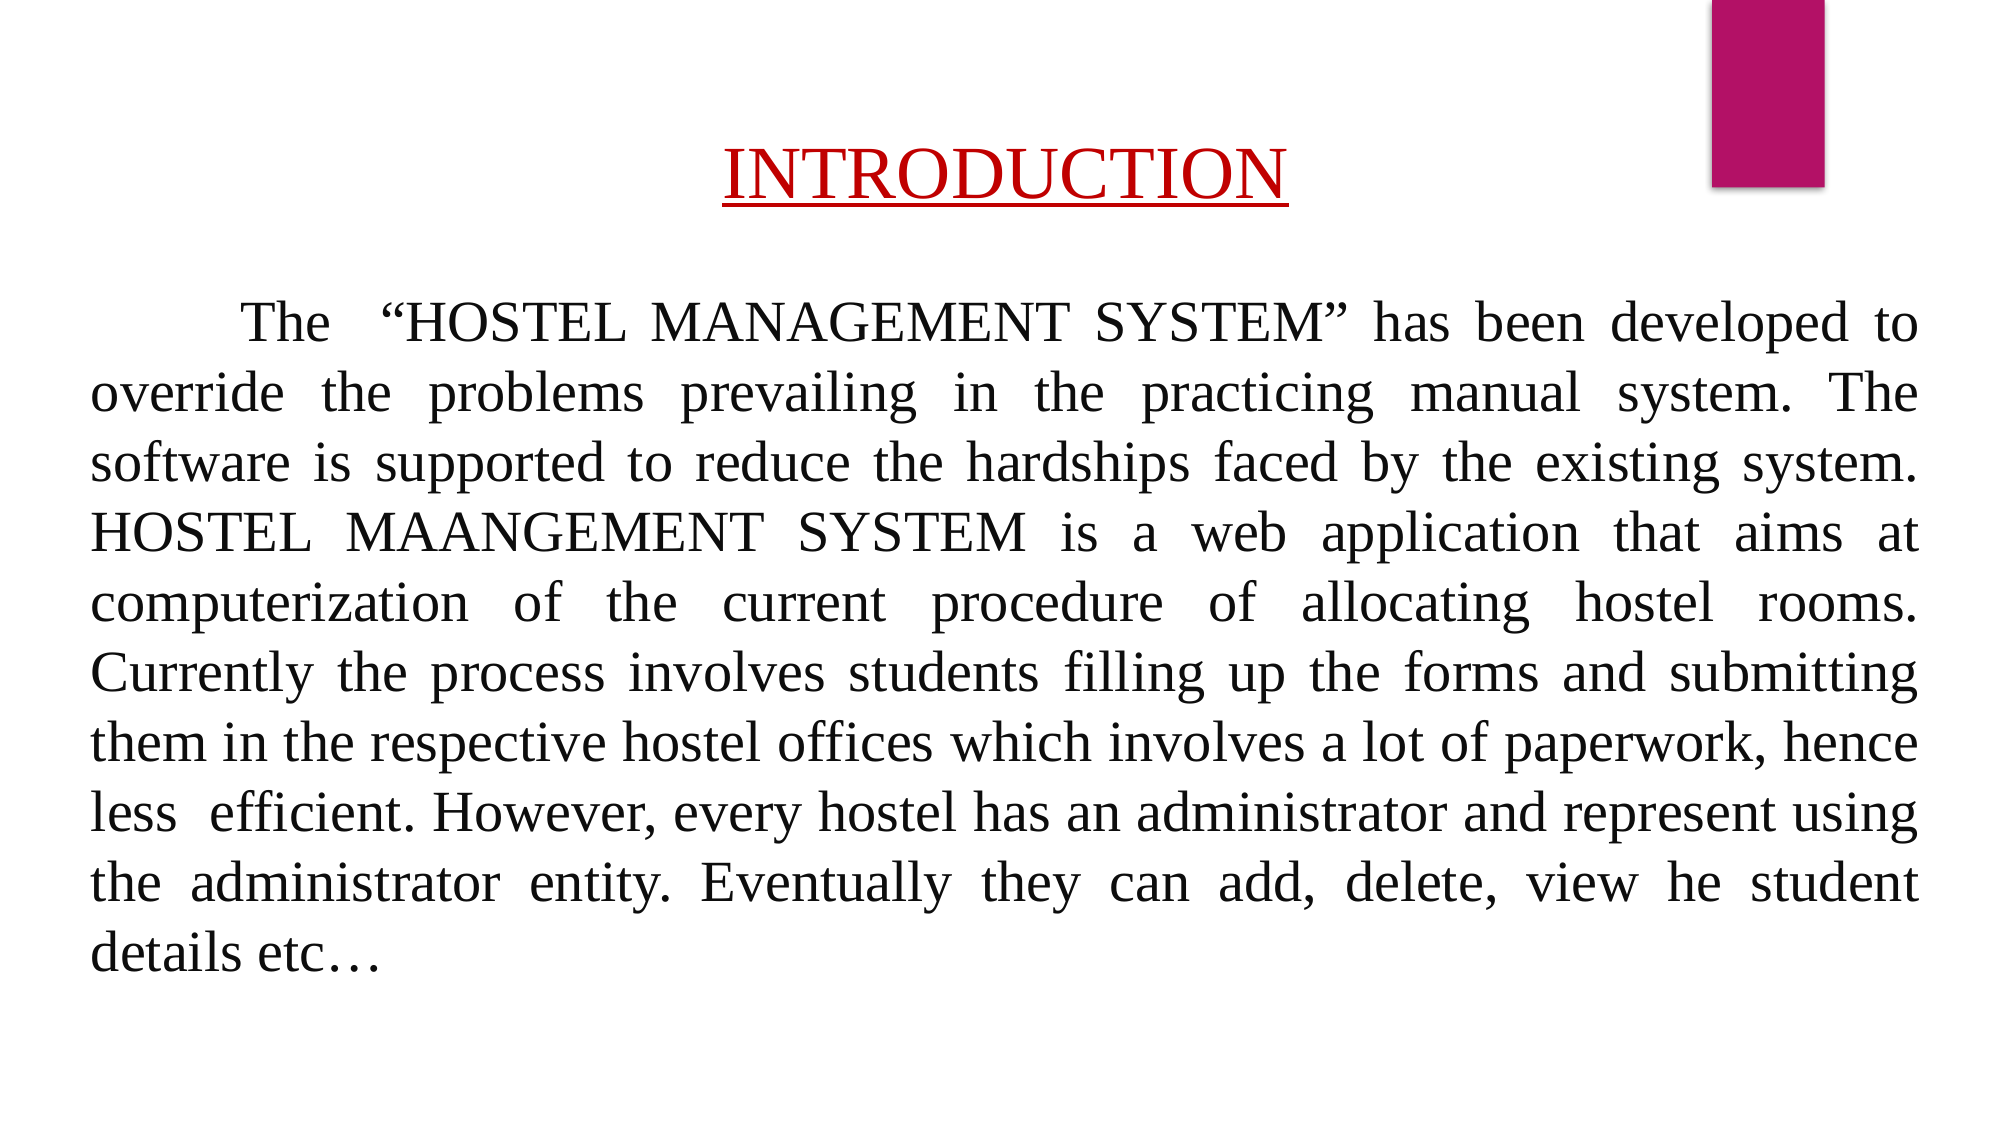

INTRODUCTION

	The  “HOSTEL MANAGEMENT SYSTEM” has been developed to override the problems prevailing in the practicing manual system. The software is supported to reduce the hardships faced by the existing system. HOSTEL MAANGEMENT SYSTEM is a web application that aims at computerization of the current procedure of allocating hostel rooms. Currently the process involves students filling up the forms and submitting them in the respective hostel offices which involves a lot of paperwork, hence less  efficient. However, every hostel has an administrator and represent using the administrator entity. Eventually they can add, delete, view he student details etc…